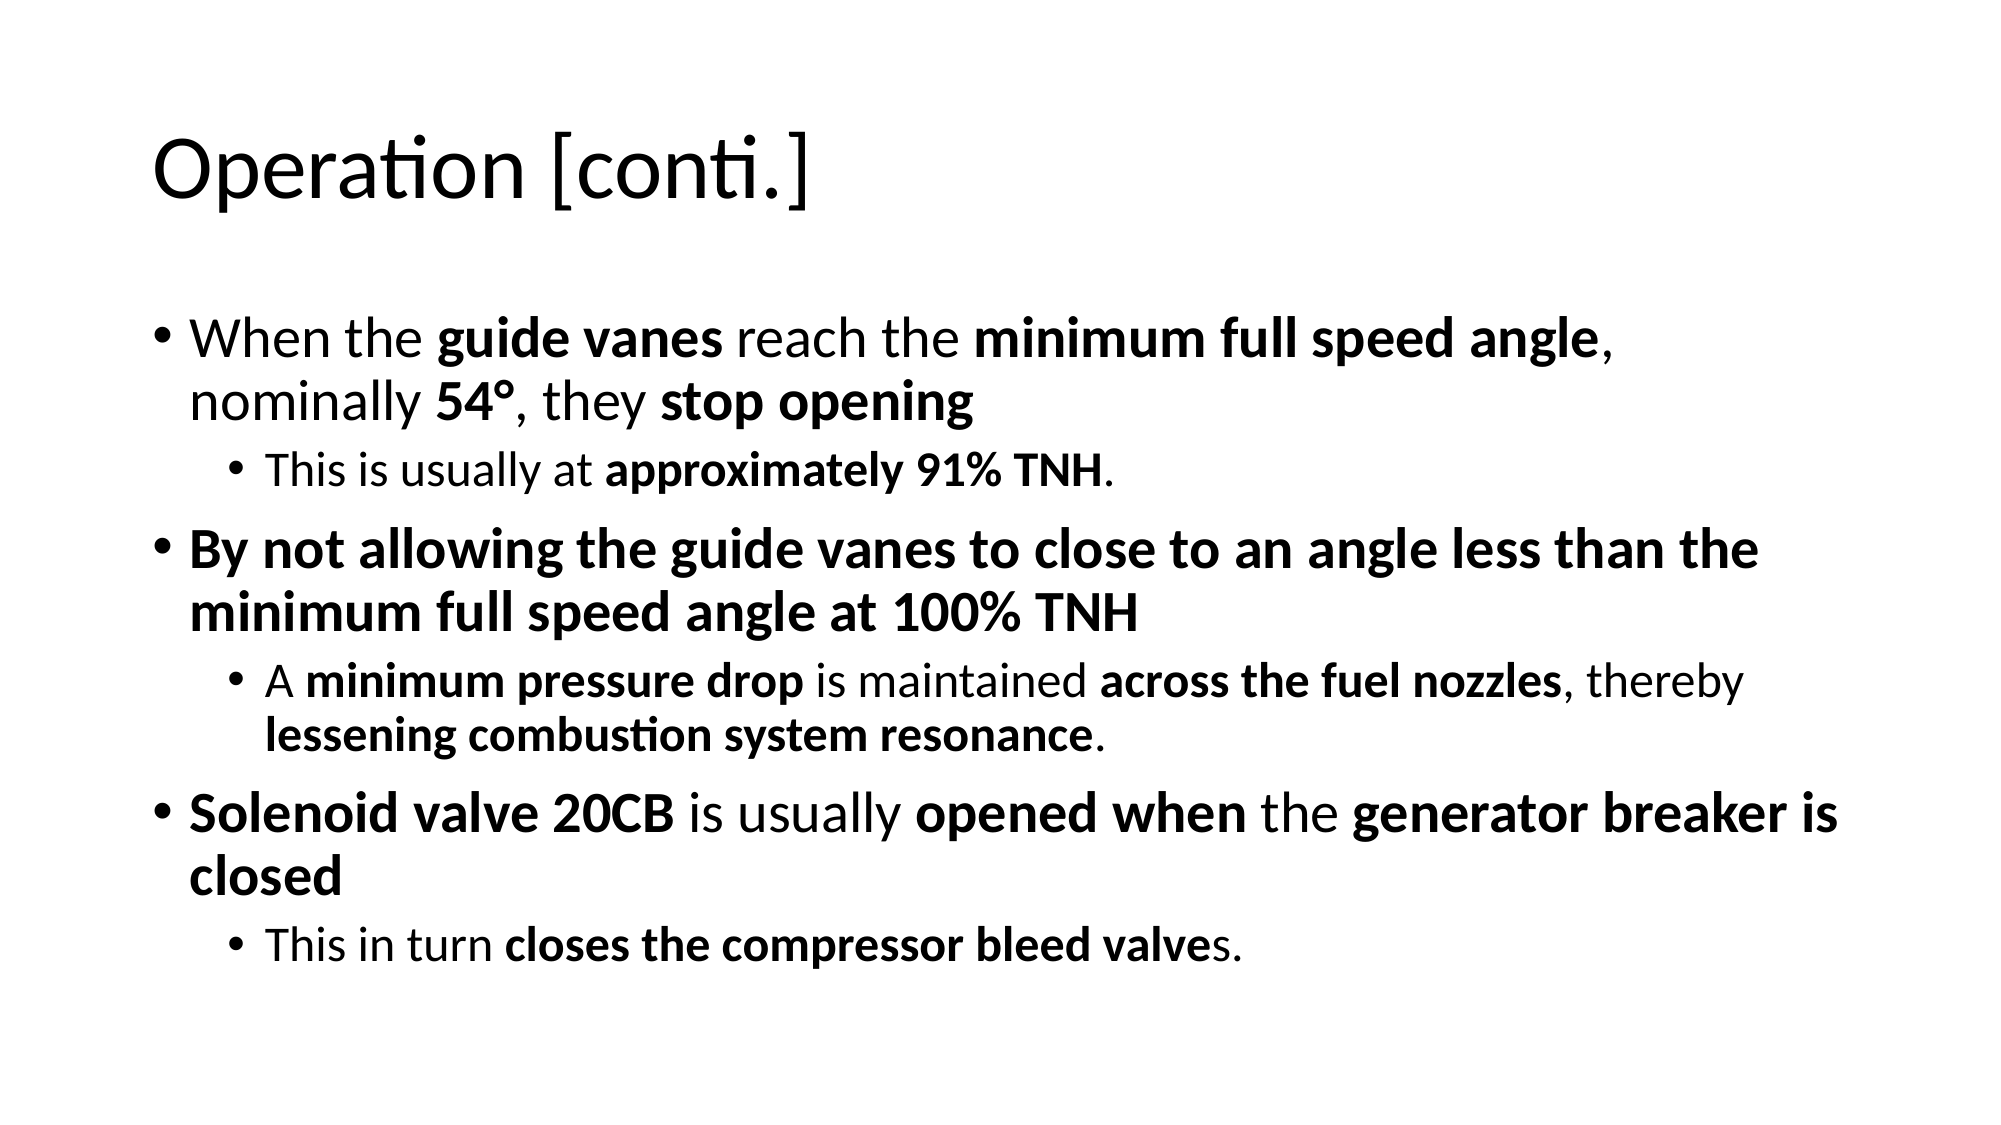

# Operation [conti.]
When the guide vanes reach the minimum full speed angle, nominally 54°, they stop opening
This is usually at approximately 91% TNH.
By not allowing the guide vanes to close to an angle less than the minimum full speed angle at 100% TNH
A minimum pressure drop is maintained across the fuel nozzles, thereby lessening combustion system resonance.
Solenoid valve 20CB is usually opened when the generator breaker is closed
This in turn closes the compressor bleed valves.